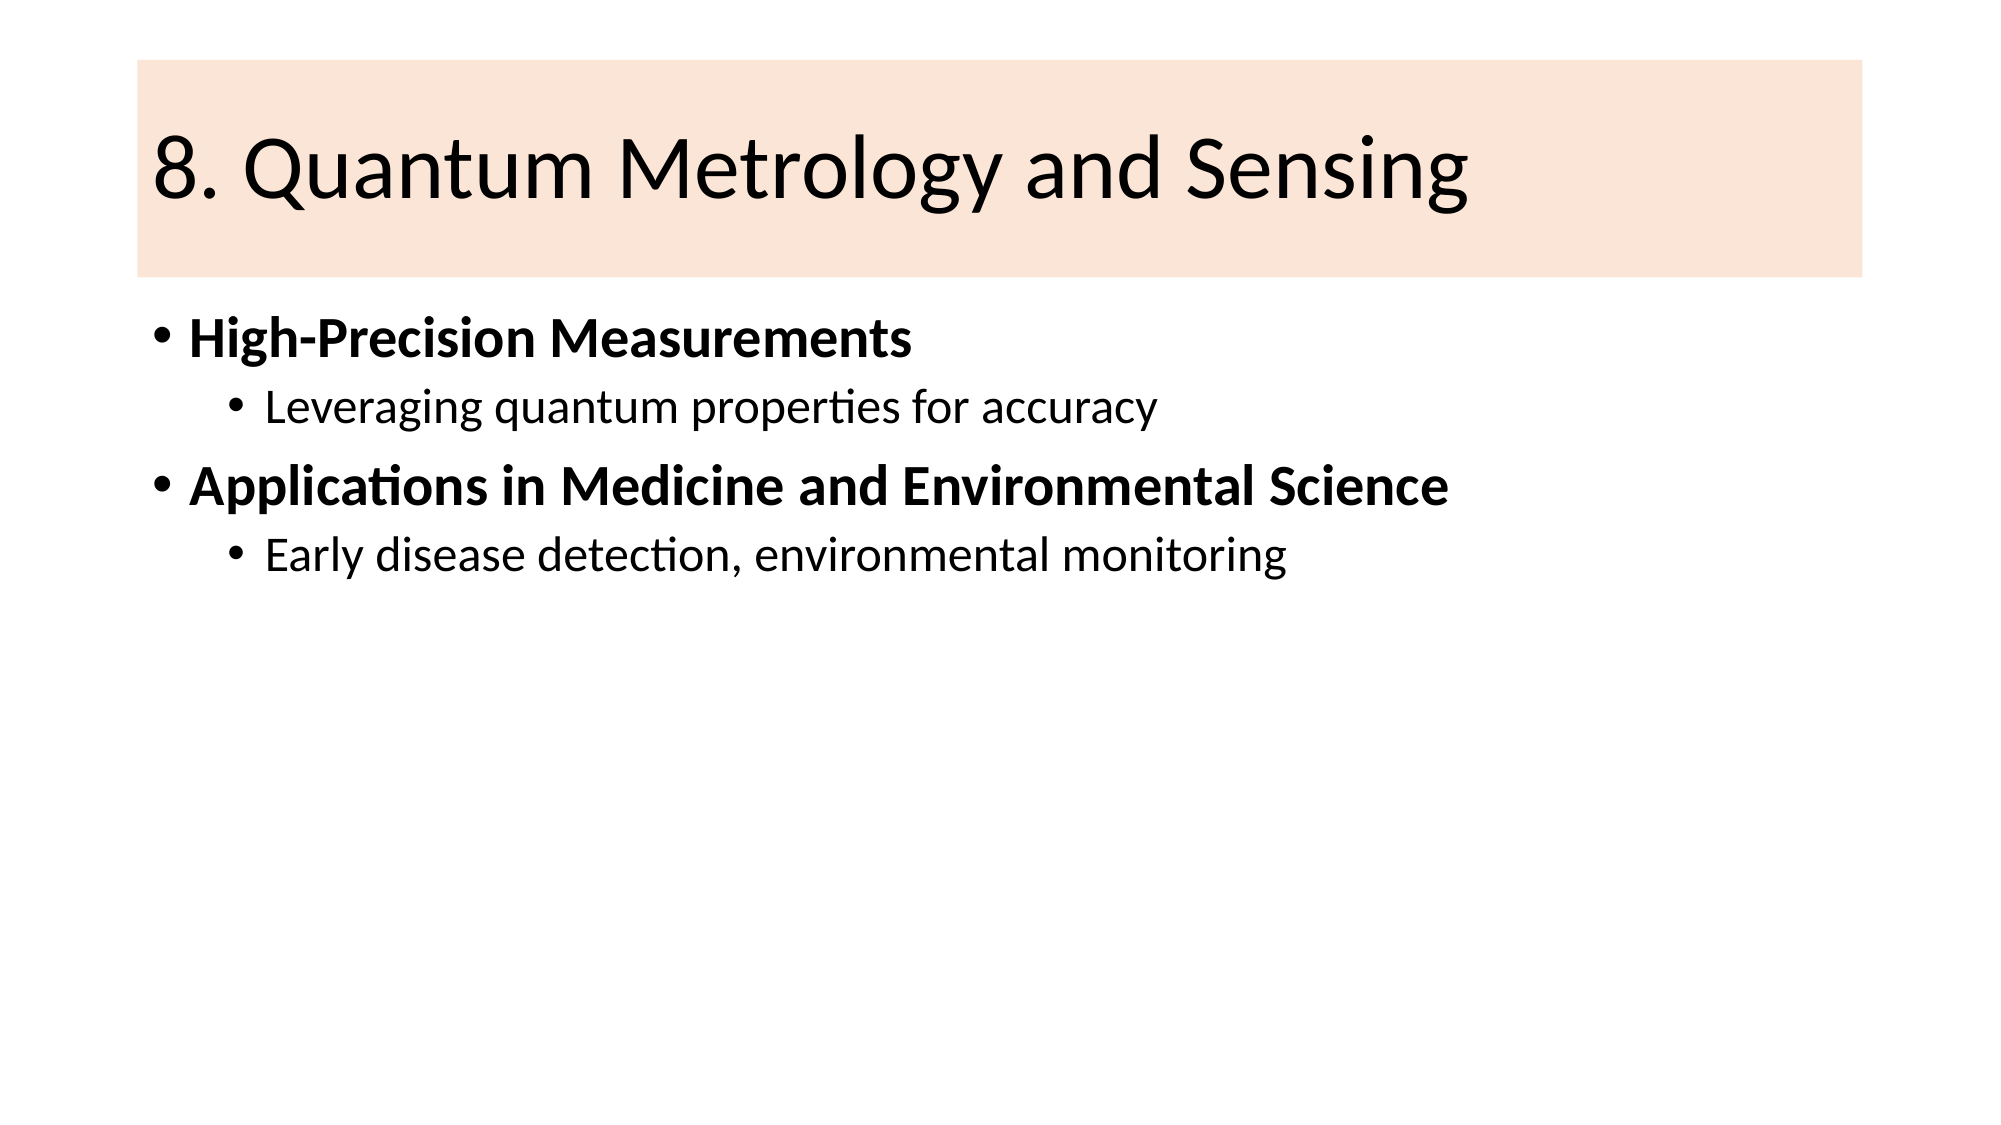

# 8. Quantum Metrology and Sensing
High-Precision Measurements
Leveraging quantum properties for accuracy
Applications in Medicine and Environmental Science
Early disease detection, environmental monitoring